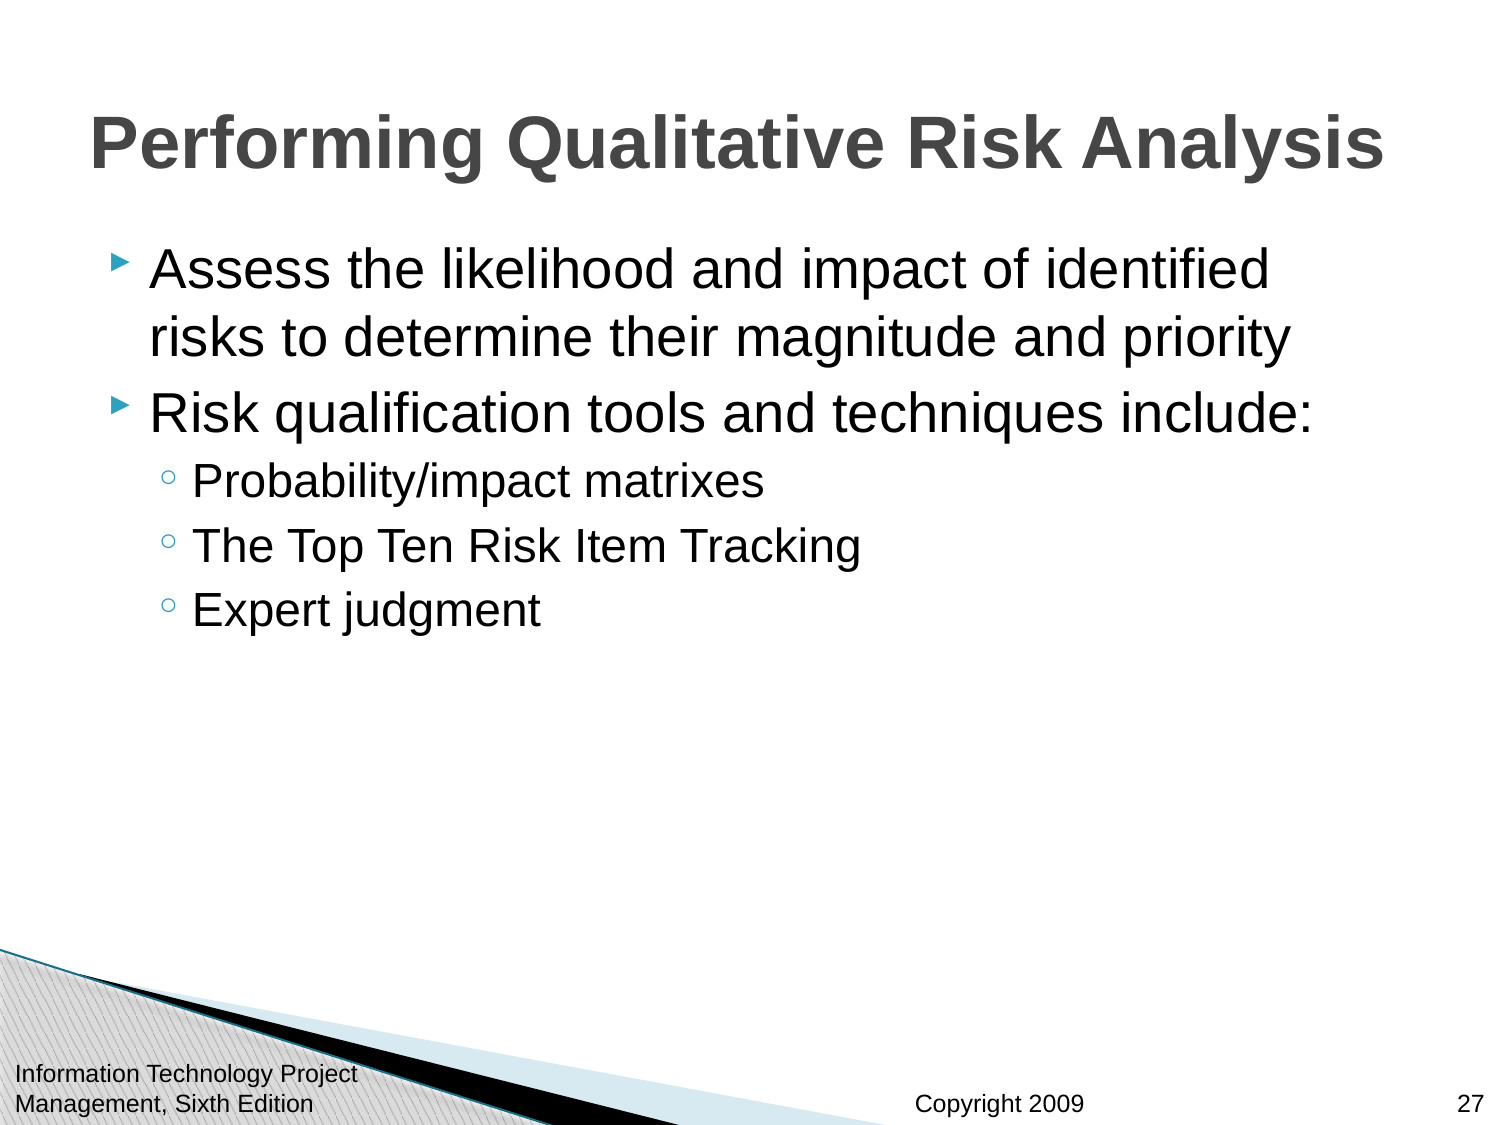

# Performing Qualitative Risk Analysis
Assess the likelihood and impact of identified risks to determine their magnitude and priority
Risk qualification tools and techniques include:
Probability/impact matrixes
The Top Ten Risk Item Tracking
Expert judgment
Information Technology Project Management, Sixth Edition
27